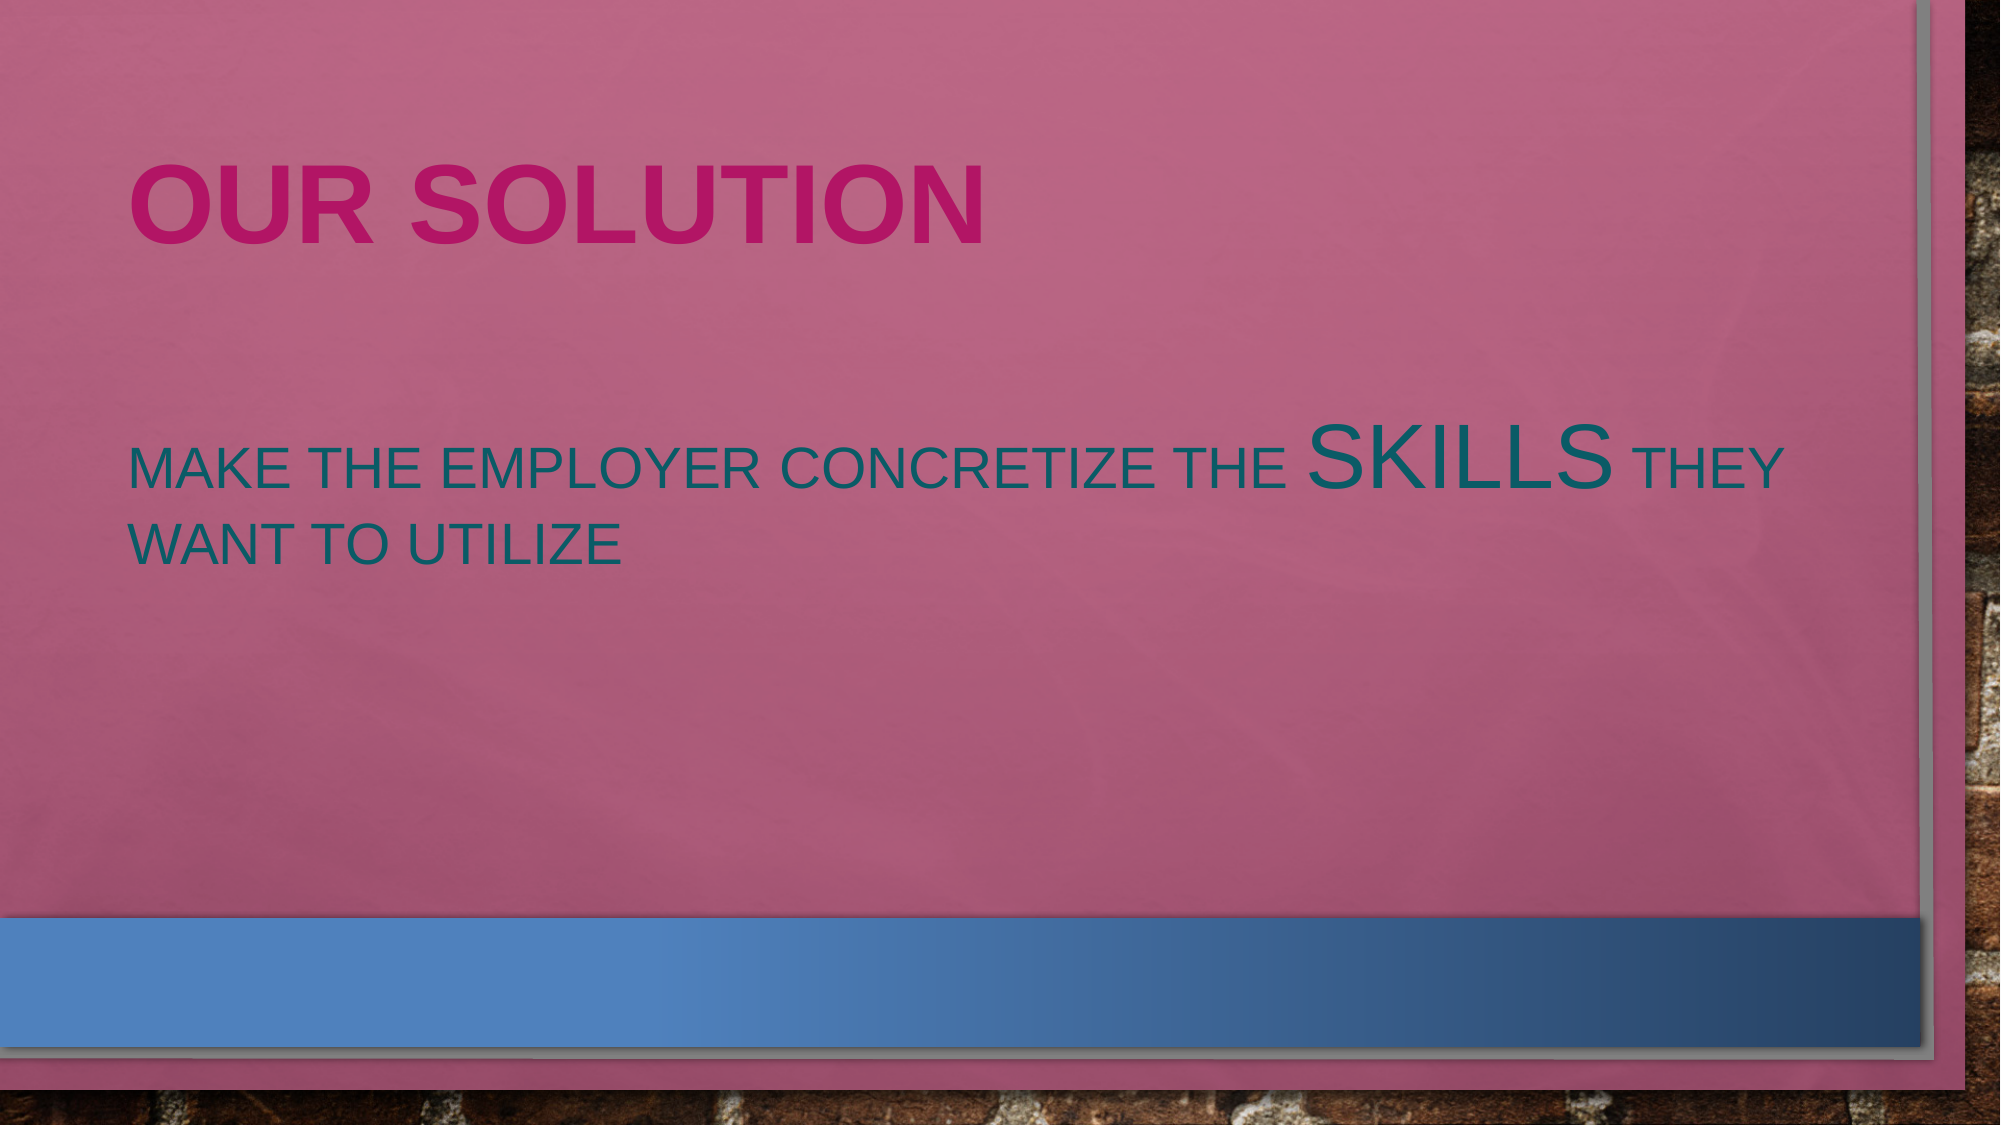

Our solution
Make the employer concretize the skills they want to utilize